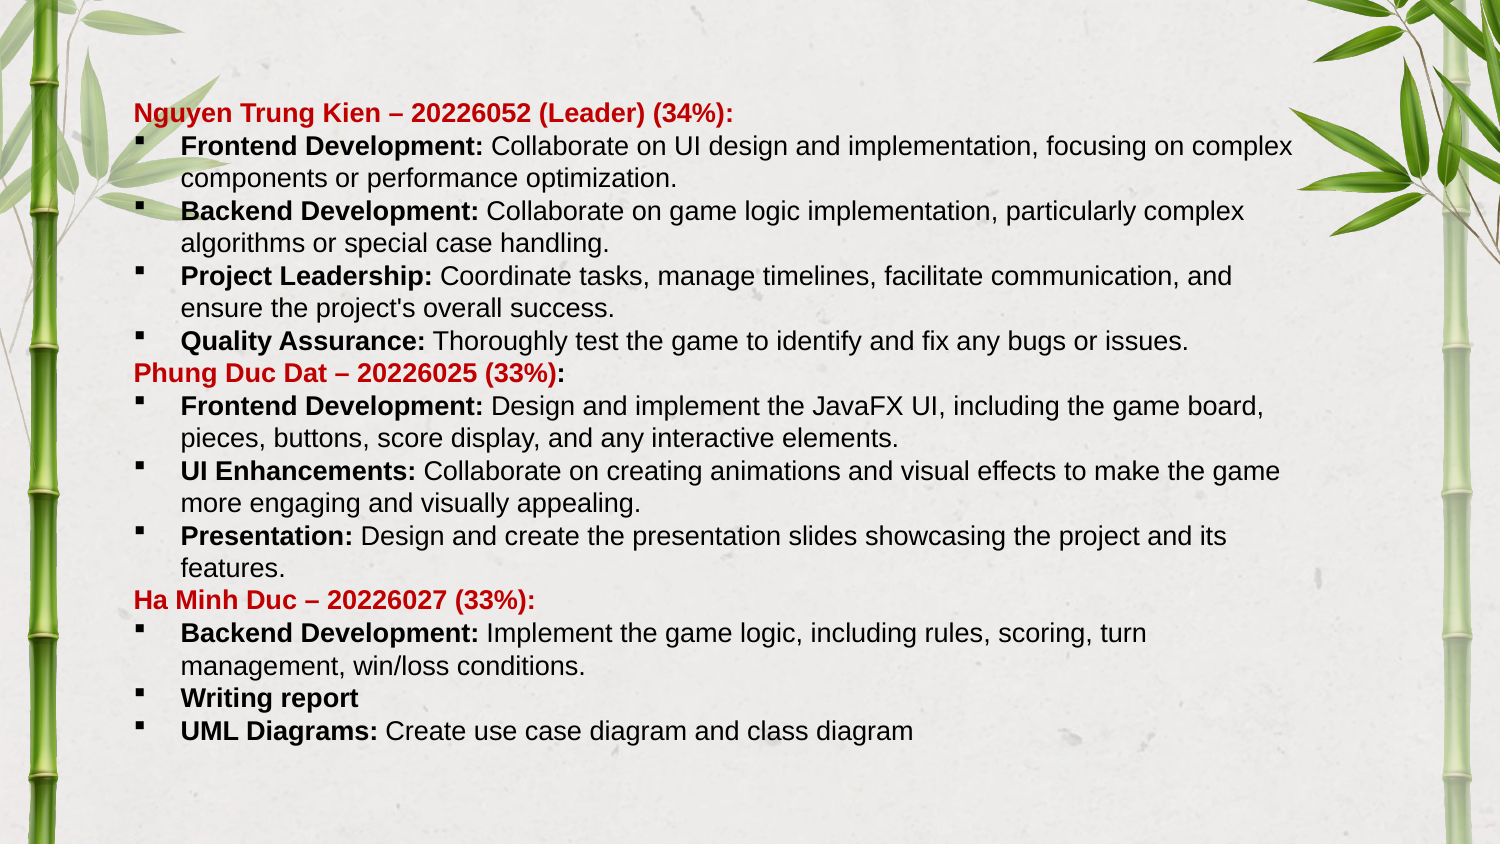

Nguyen Trung Kien – 20226052 (Leader) (34%):
Frontend Development: Collaborate on UI design and implementation, focusing on complex components or performance optimization.
Backend Development: Collaborate on game logic implementation, particularly complex algorithms or special case handling.
Project Leadership: Coordinate tasks, manage timelines, facilitate communication, and ensure the project's overall success.
Quality Assurance: Thoroughly test the game to identify and fix any bugs or issues.
Phung Duc Dat – 20226025 (33%):
Frontend Development: Design and implement the JavaFX UI, including the game board, pieces, buttons, score display, and any interactive elements.
UI Enhancements: Collaborate on creating animations and visual effects to make the game more engaging and visually appealing.
Presentation: Design and create the presentation slides showcasing the project and its features.
Ha Minh Duc – 20226027 (33%):
Backend Development: Implement the game logic, including rules, scoring, turn management, win/loss conditions.
Writing report
UML Diagrams: Create use case diagram and class diagram